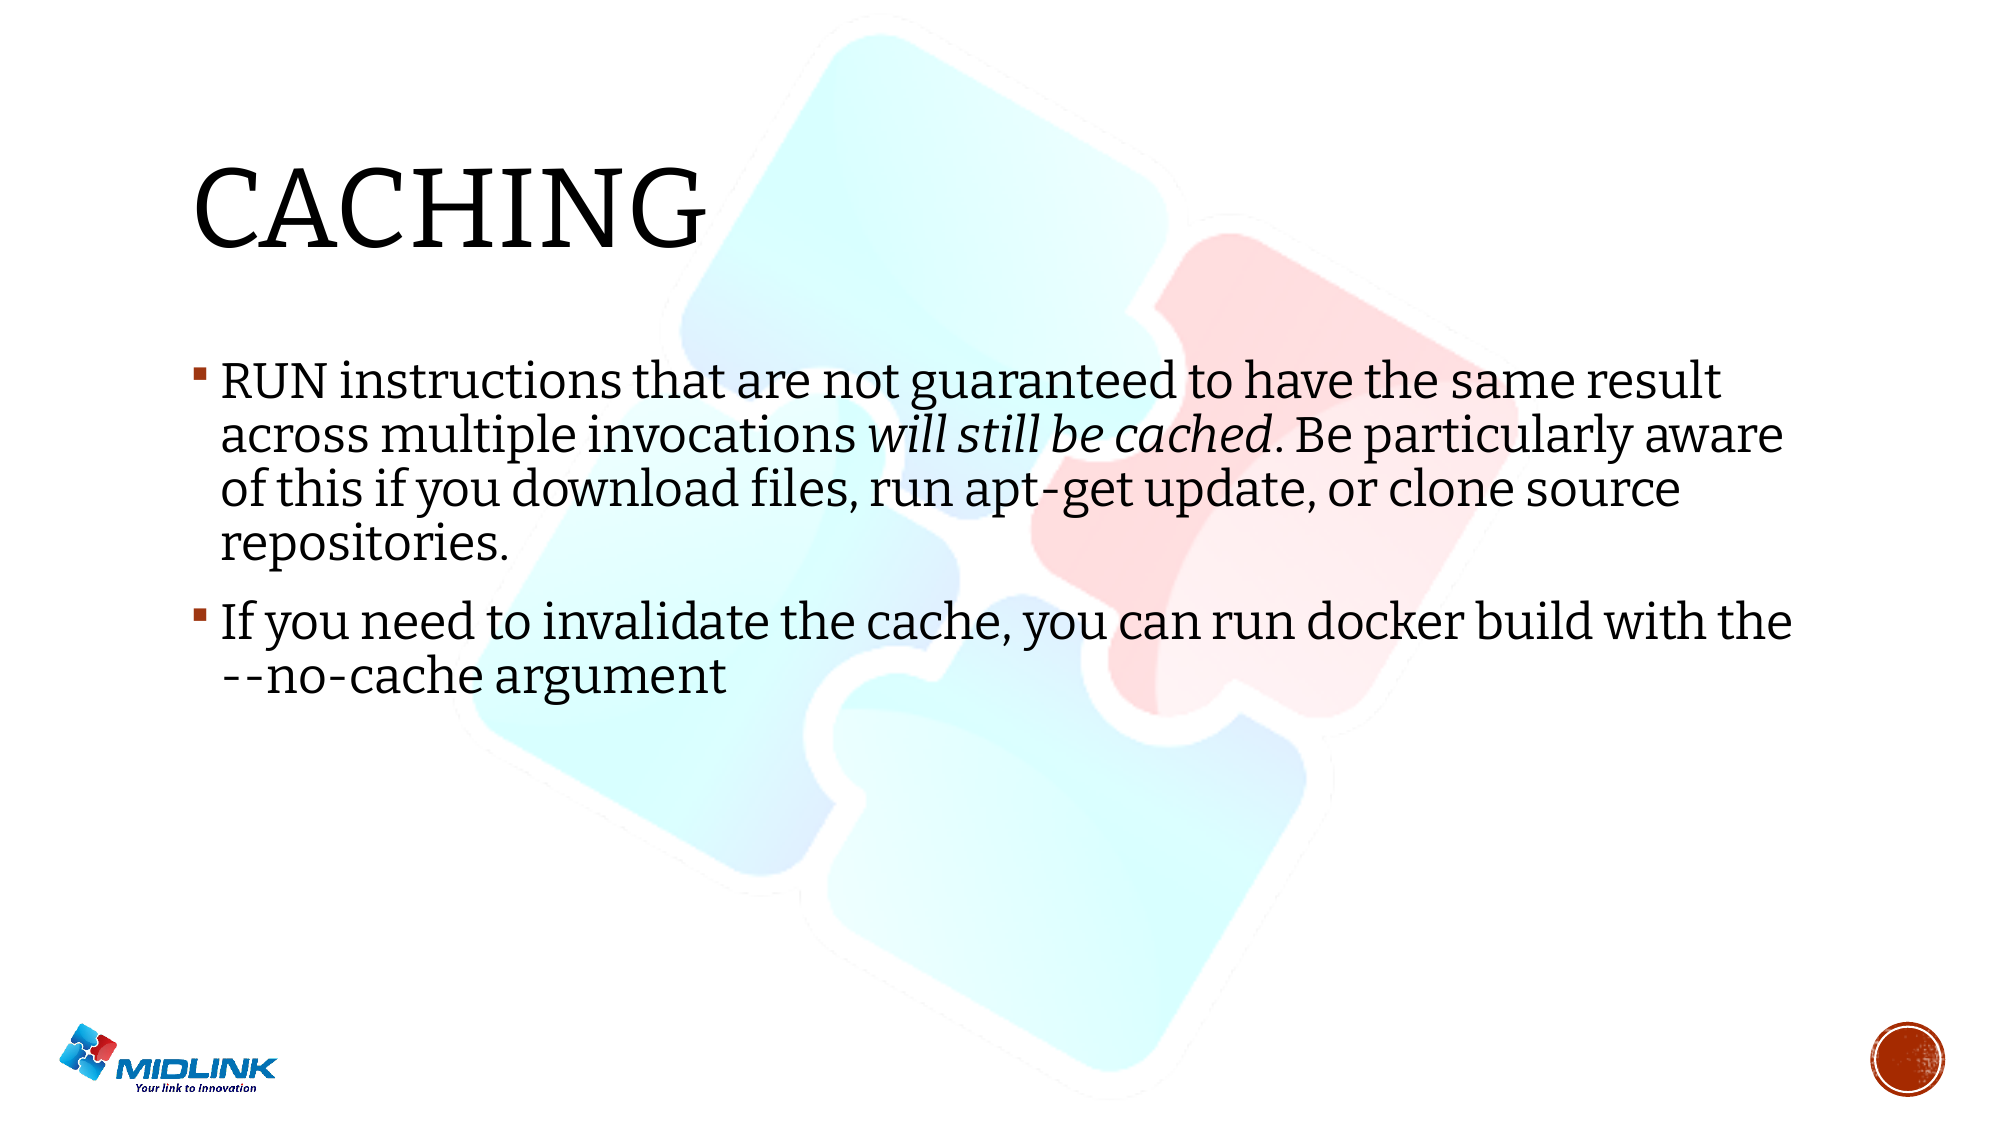

# caching
RUN instructions that are not guaranteed to have the same result across multiple invocations will still be cached. Be particularly aware of this if you download files, run apt-get update, or clone source repositories.
If you need to invalidate the cache, you can run docker build with the --no-cache argument